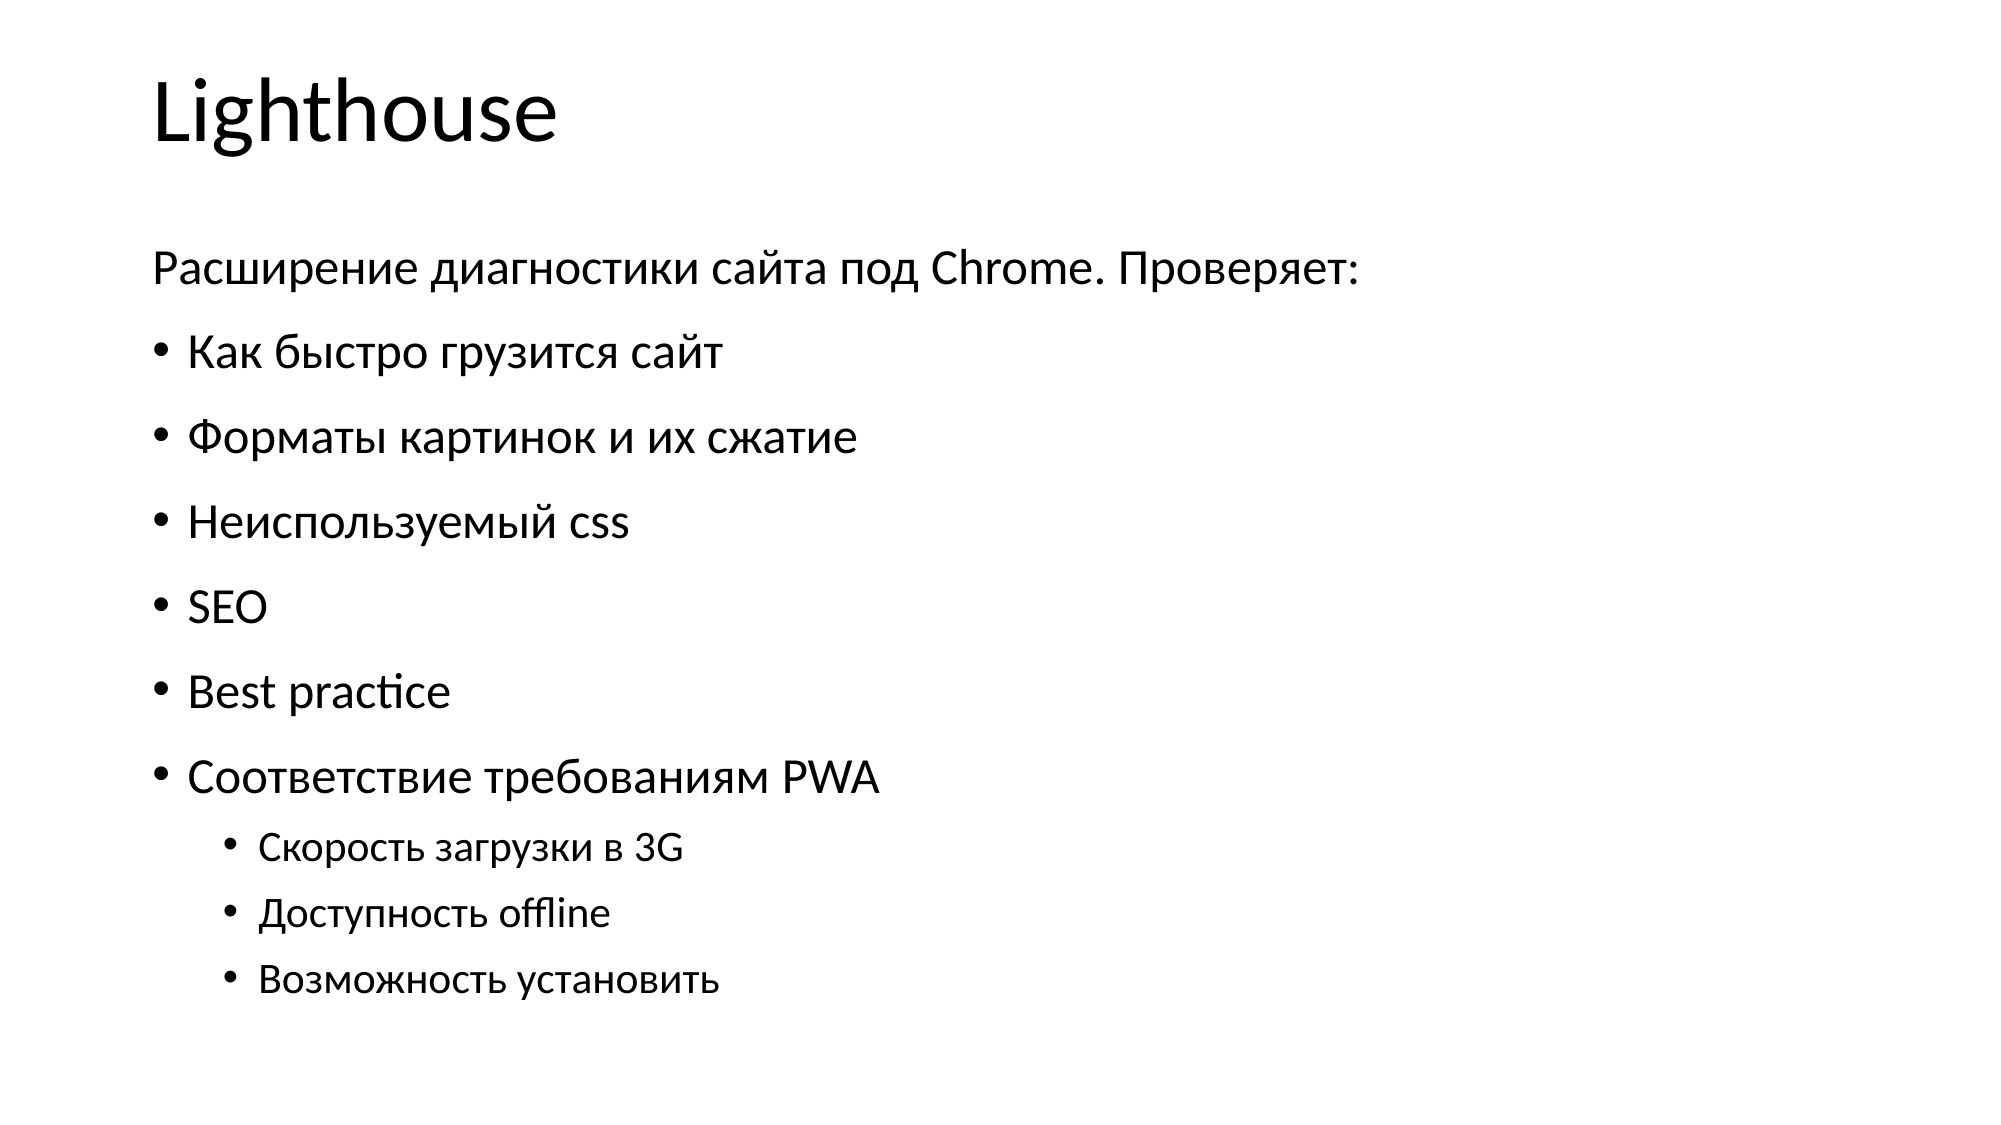

# Lighthouse
Расширение диагностики сайта под Chrome. Проверяет:
Как быстро грузится сайт
Форматы картинок и их сжатие
Неиспользуемый css
SEO
Best practice
Соответствие требованиям PWA
Скорость загрузки в 3G
Доступность offline
Возможность установить